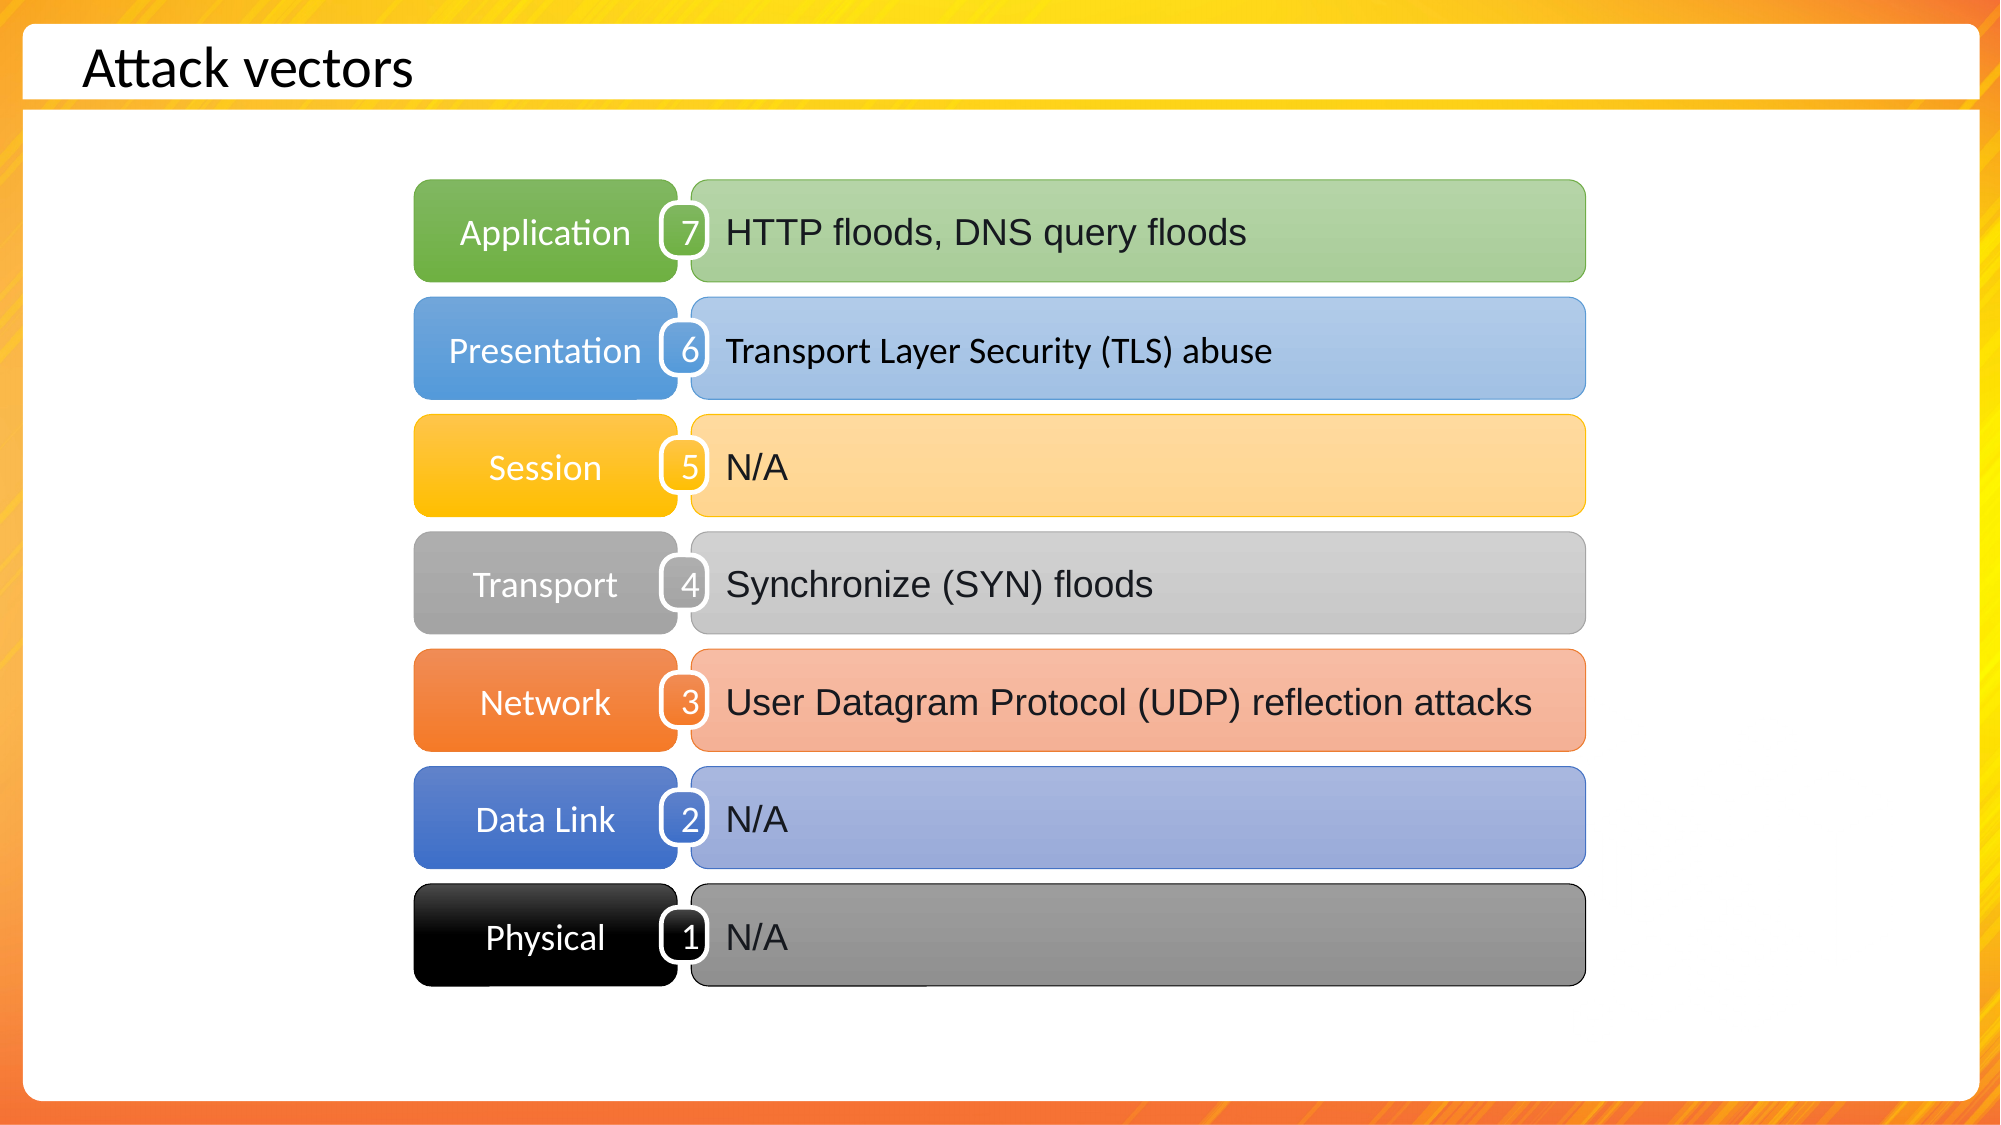

Attack vectors
Application
HTTP floods, DNS query floods
7
Presentation
Transport Layer Security (TLS) abuse
6
Session
N/A
5
Transport
Synchronize (SYN) floods
4
Network
User Datagram Protocol (UDP) reflection attacks
3
Data Link
N/A
2
Physical
N/A
1